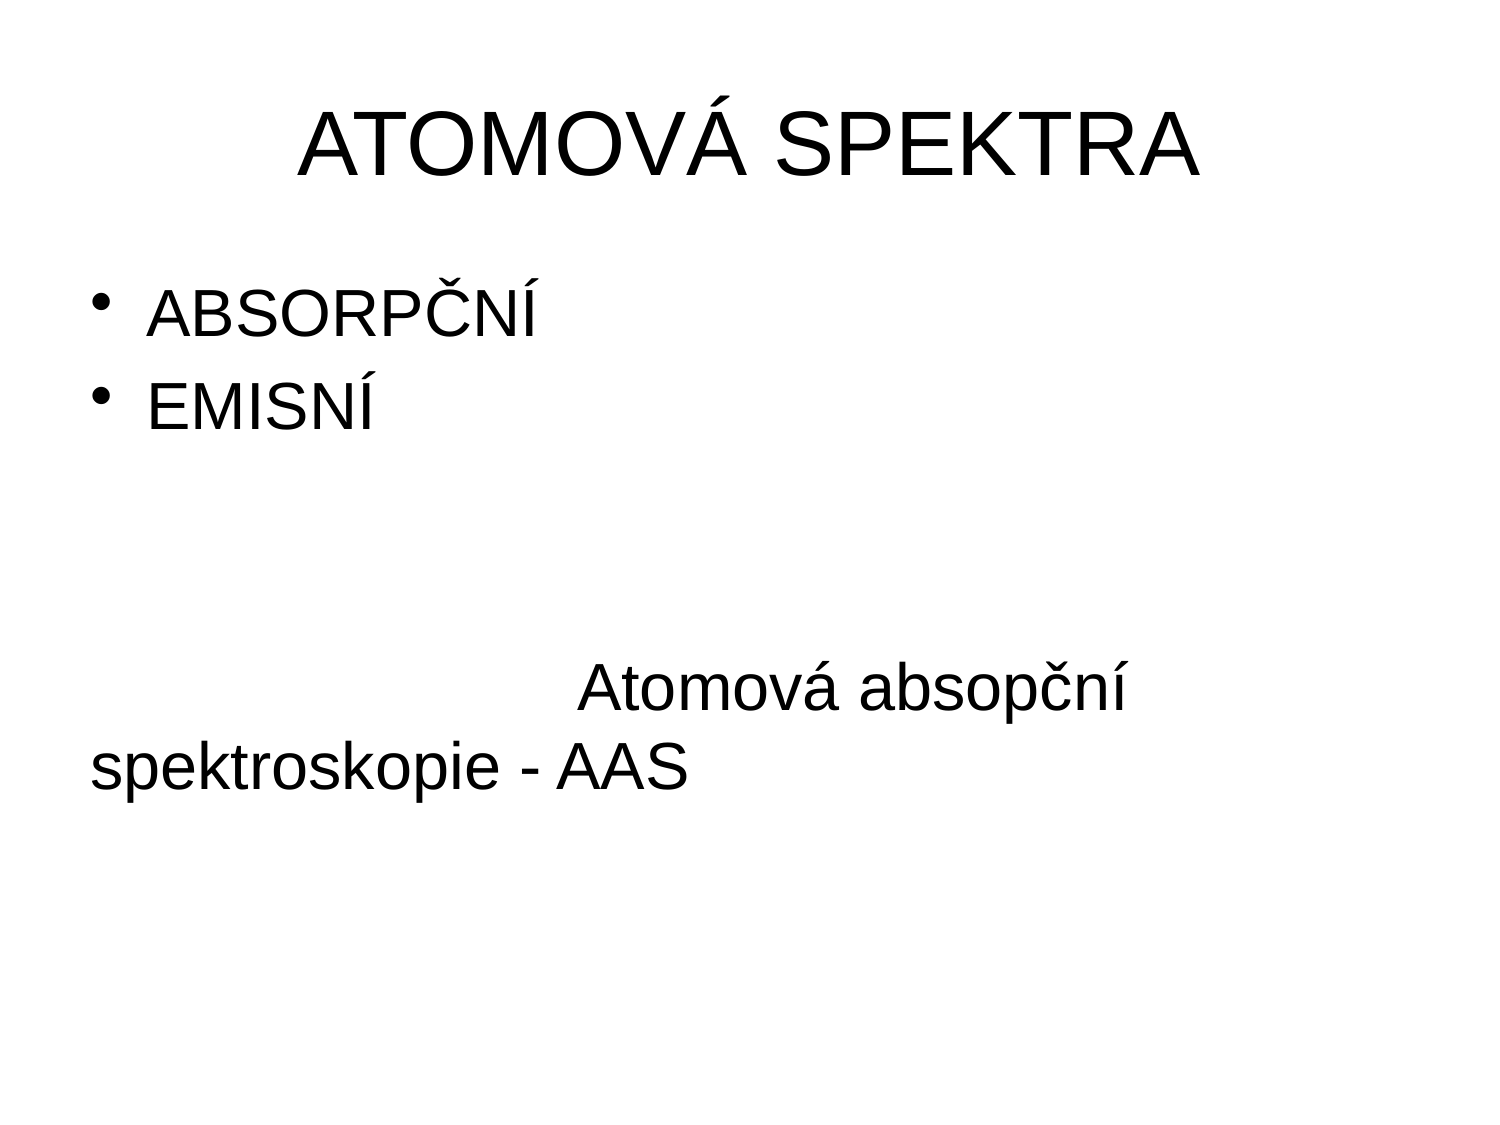

# ATOMOVÁ SPEKTRA
ABSORPČNÍ
EMISNÍ

			  Atomová absopční spektroskopie - AAS